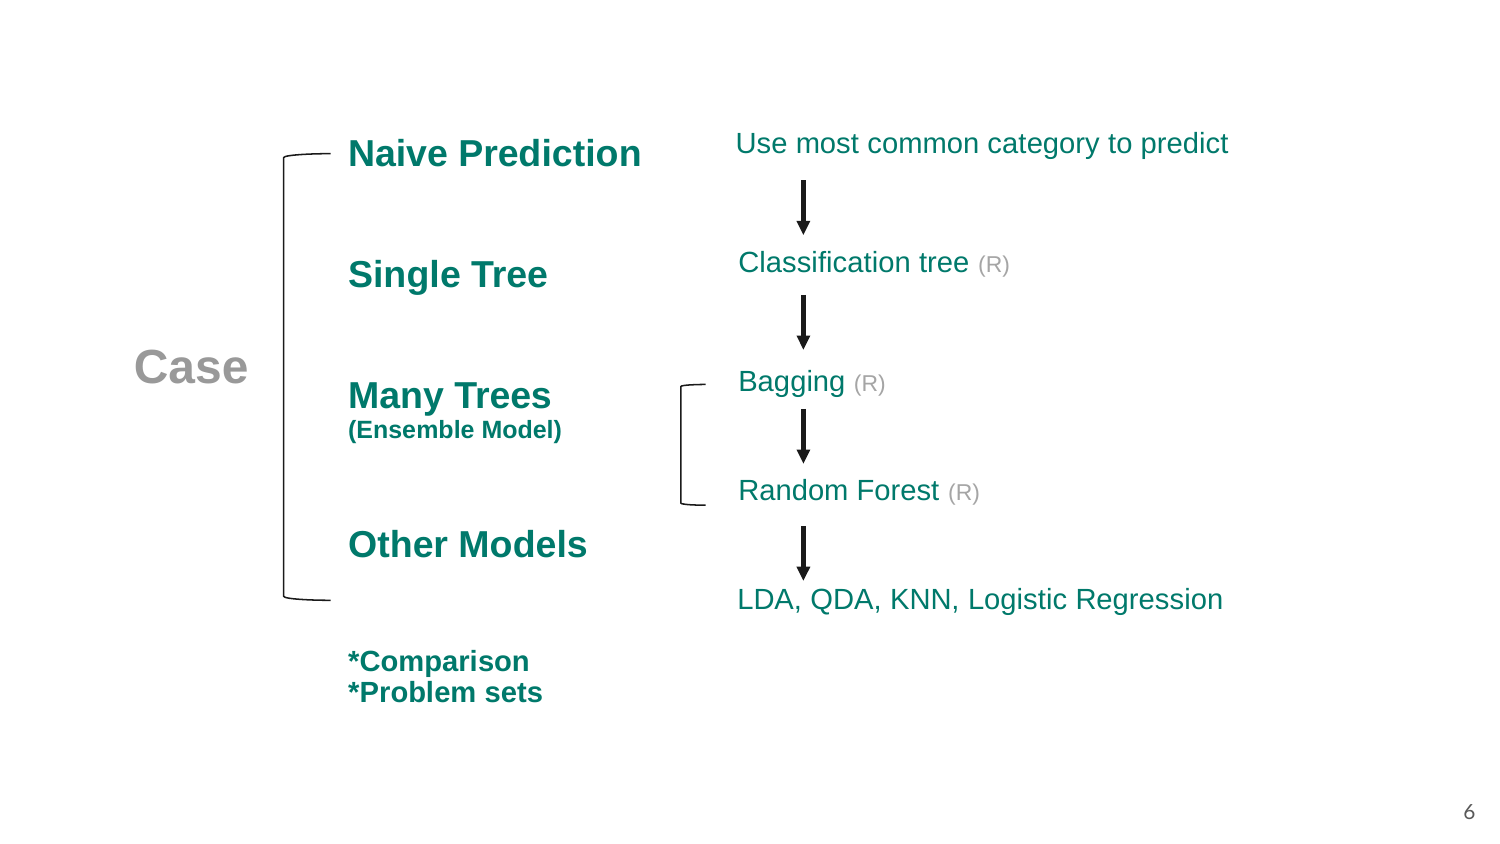

Naive Prediction

Single Tree

Many Trees
(Ensemble Model)

Other Models

*Comparison
*Problem sets

Use most common category to predict

Classification tree (R)
Bagging (R)
Random Forest (R)
LDA, QDA, KNN, Logistic Regression
Case

6